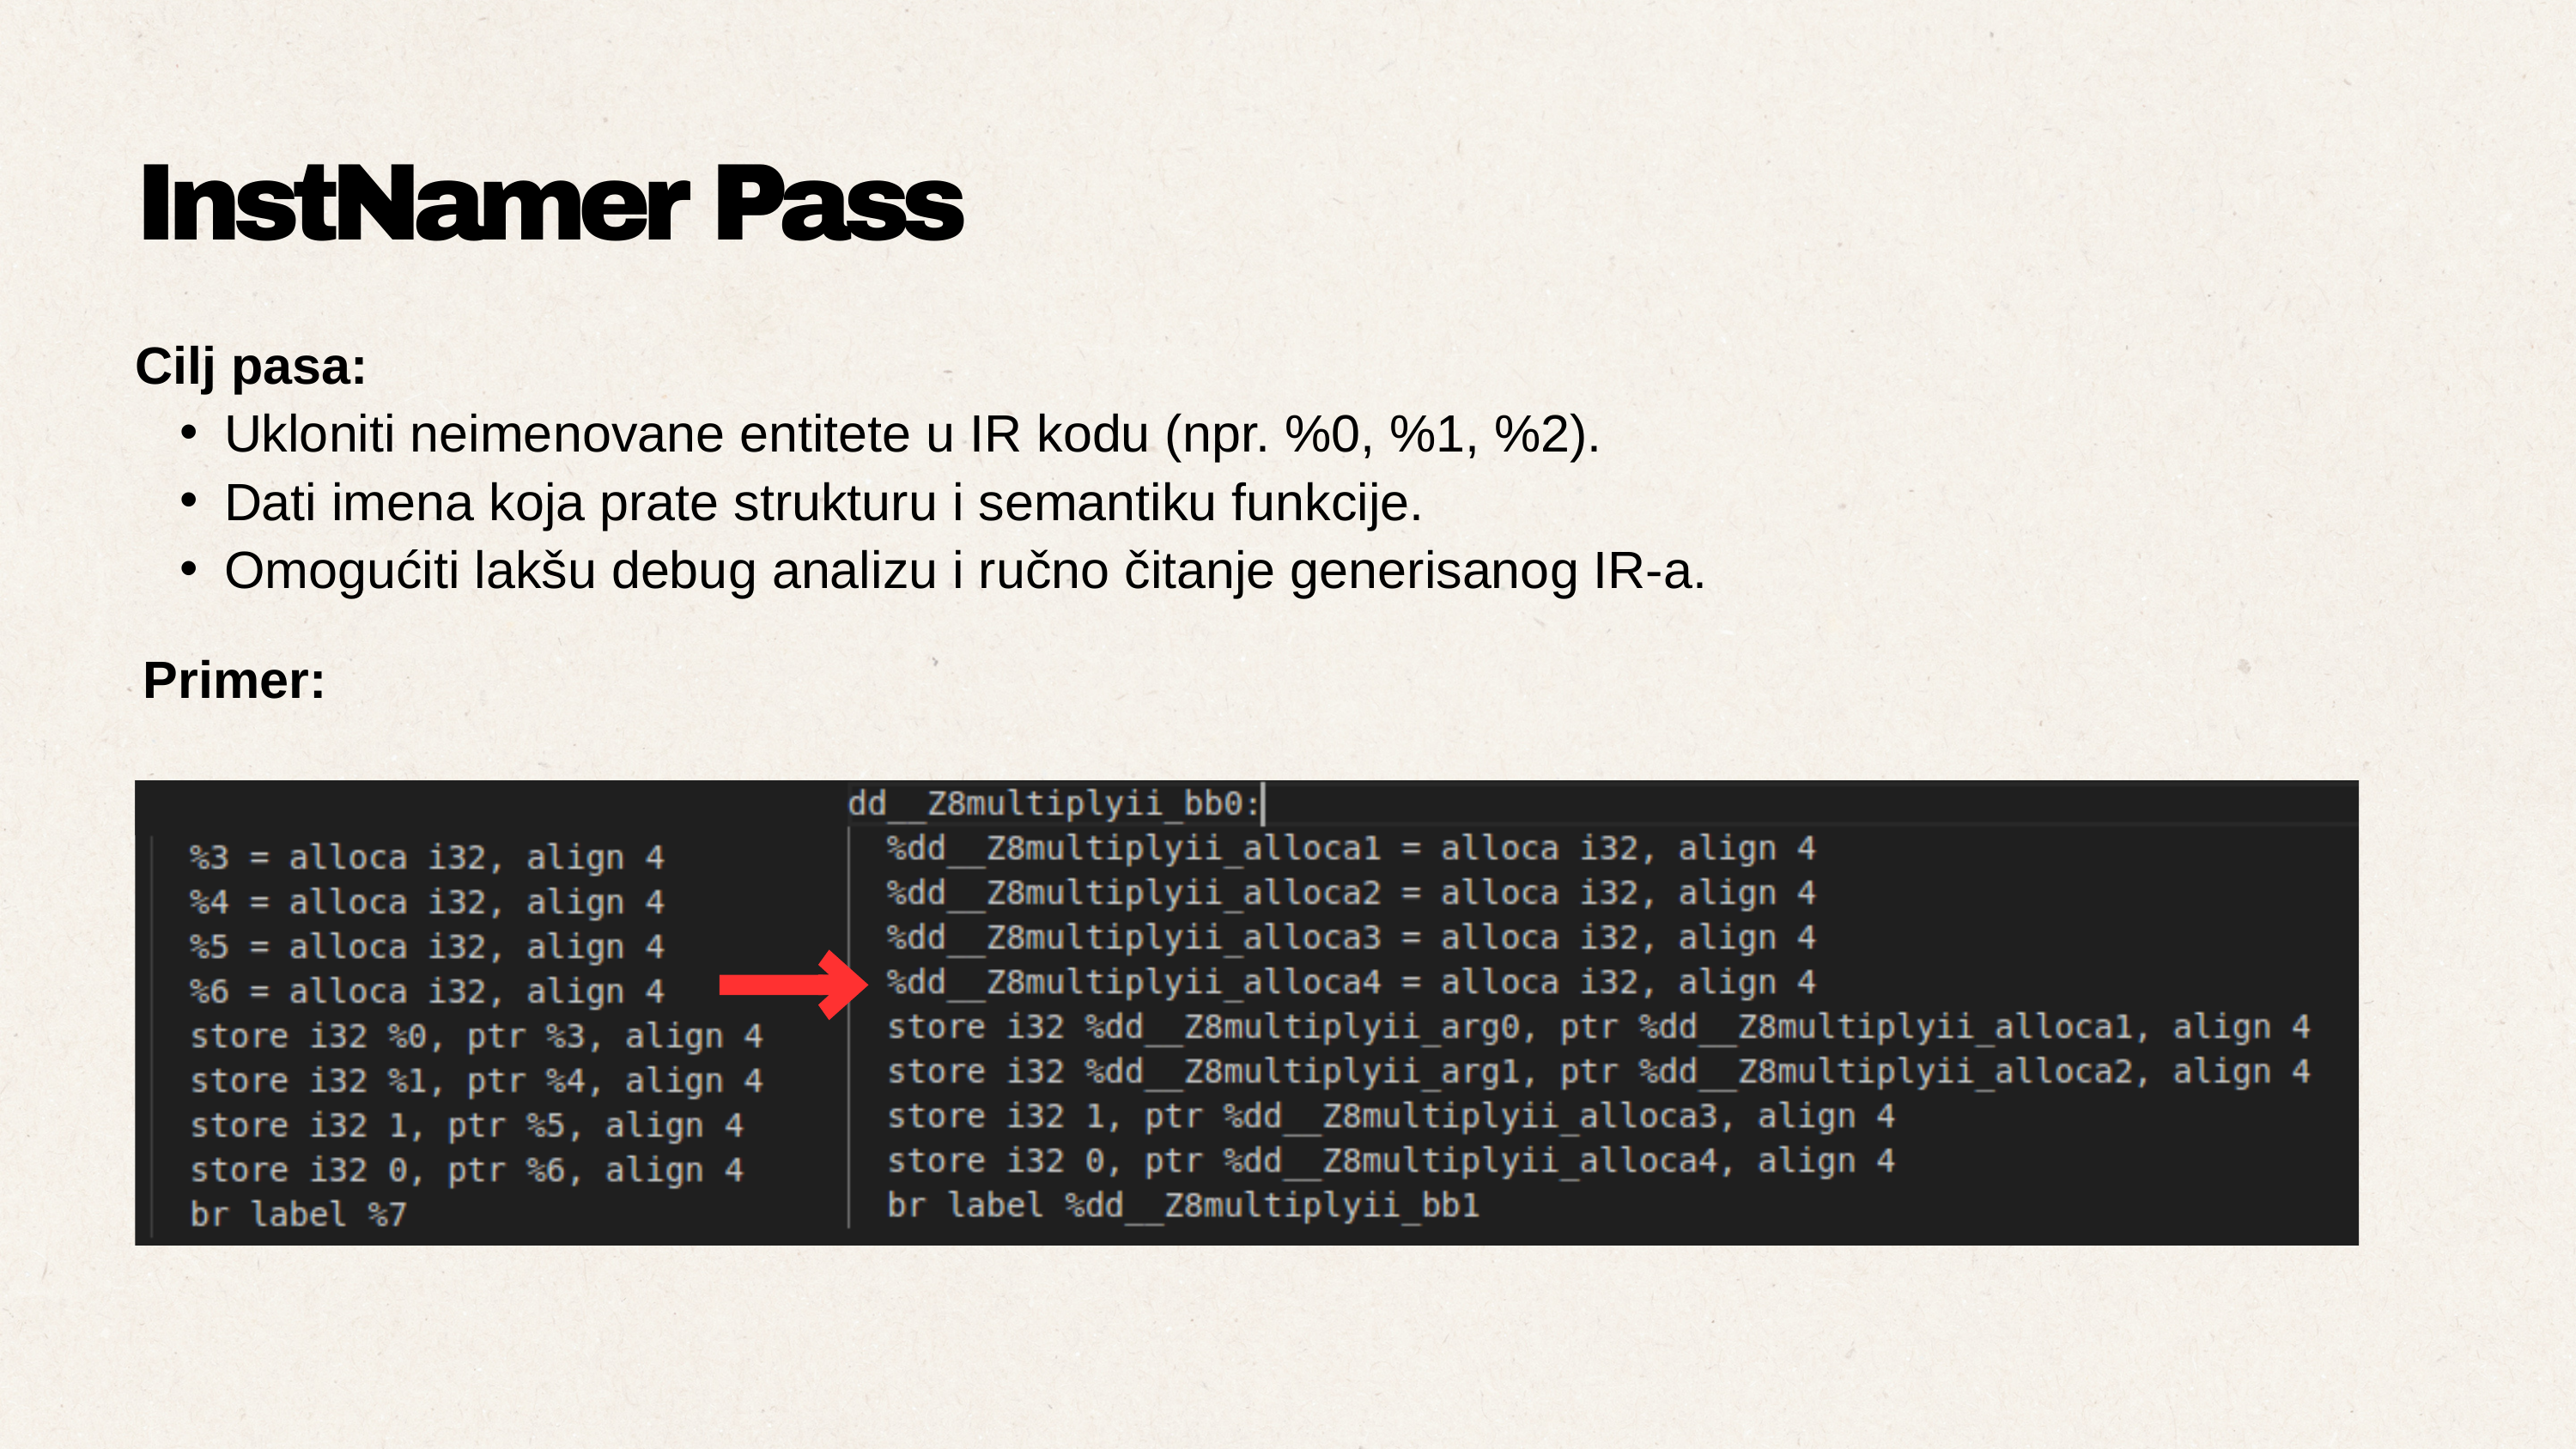

InstNamer Pass
Cilj pasa:
Ukloniti neimenovane entitete u IR kodu (npr. %0, %1, %2).
Dati imena koja prate strukturu i semantiku funkcije.
Omogućiti lakšu debug analizu i ručno čitanje generisanog IR-a.

Primer: